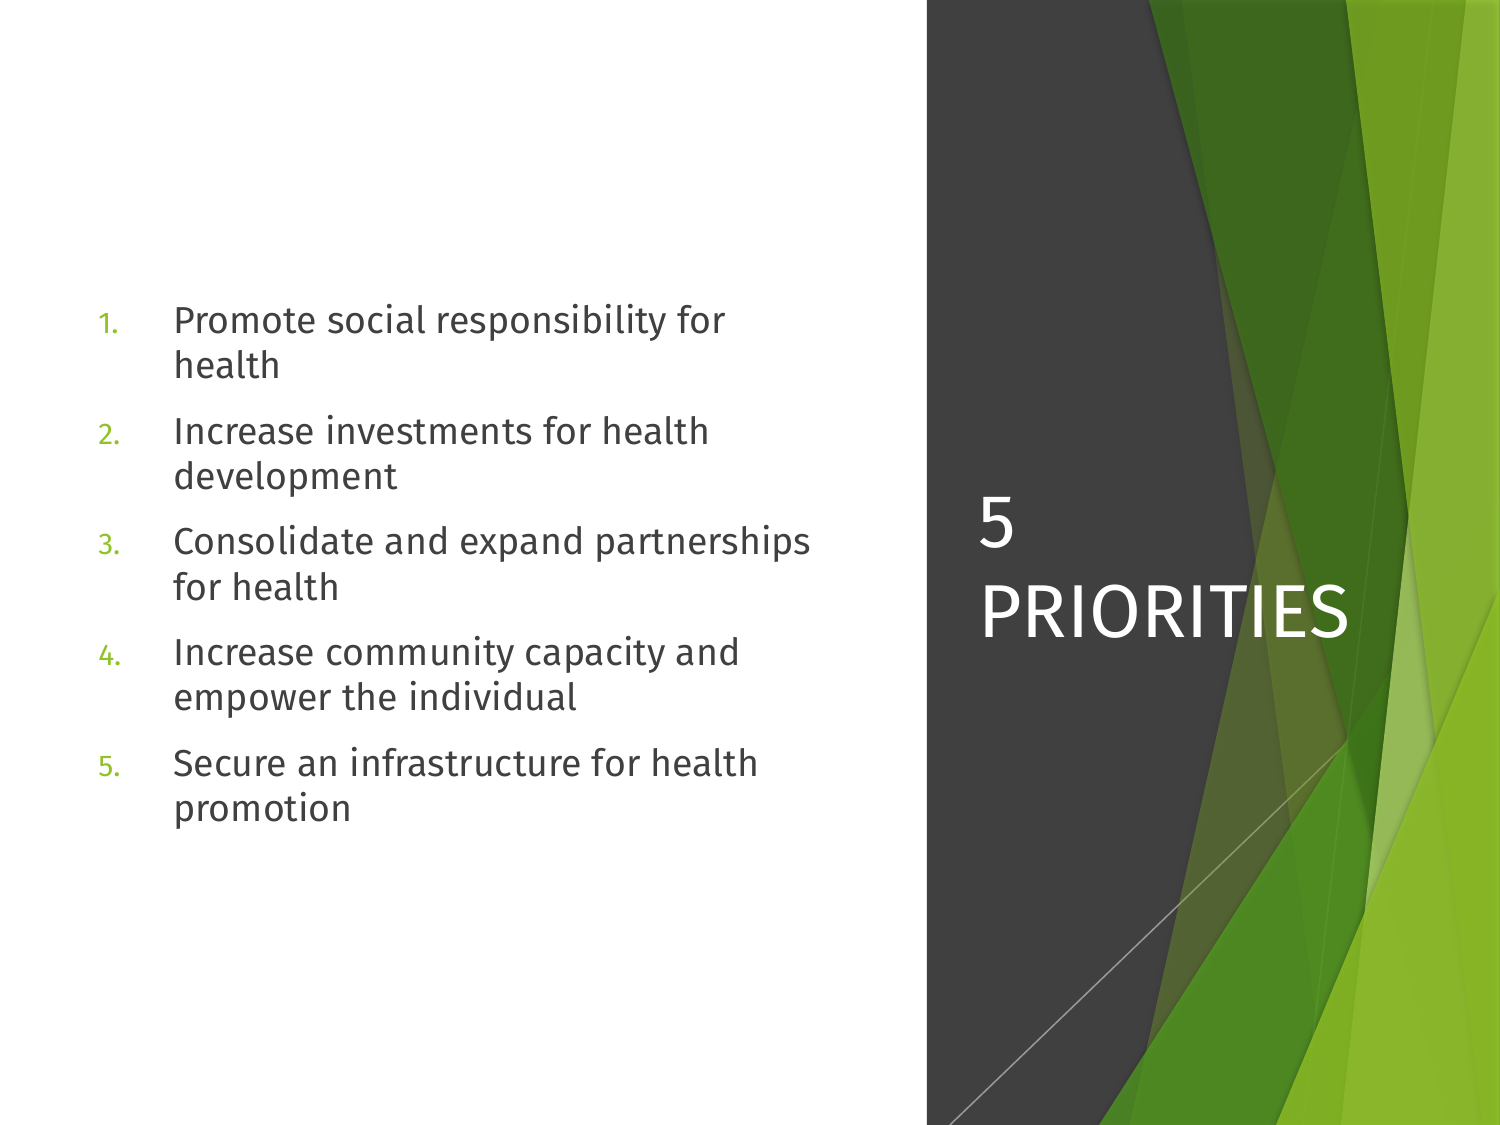

Promote social responsibility for health
Increase investments for health development
Consolidate and expand partnerships for health
Increase community capacity and empower the individual
Secure an infrastructure for health promotion
# 5 PRIORITIES